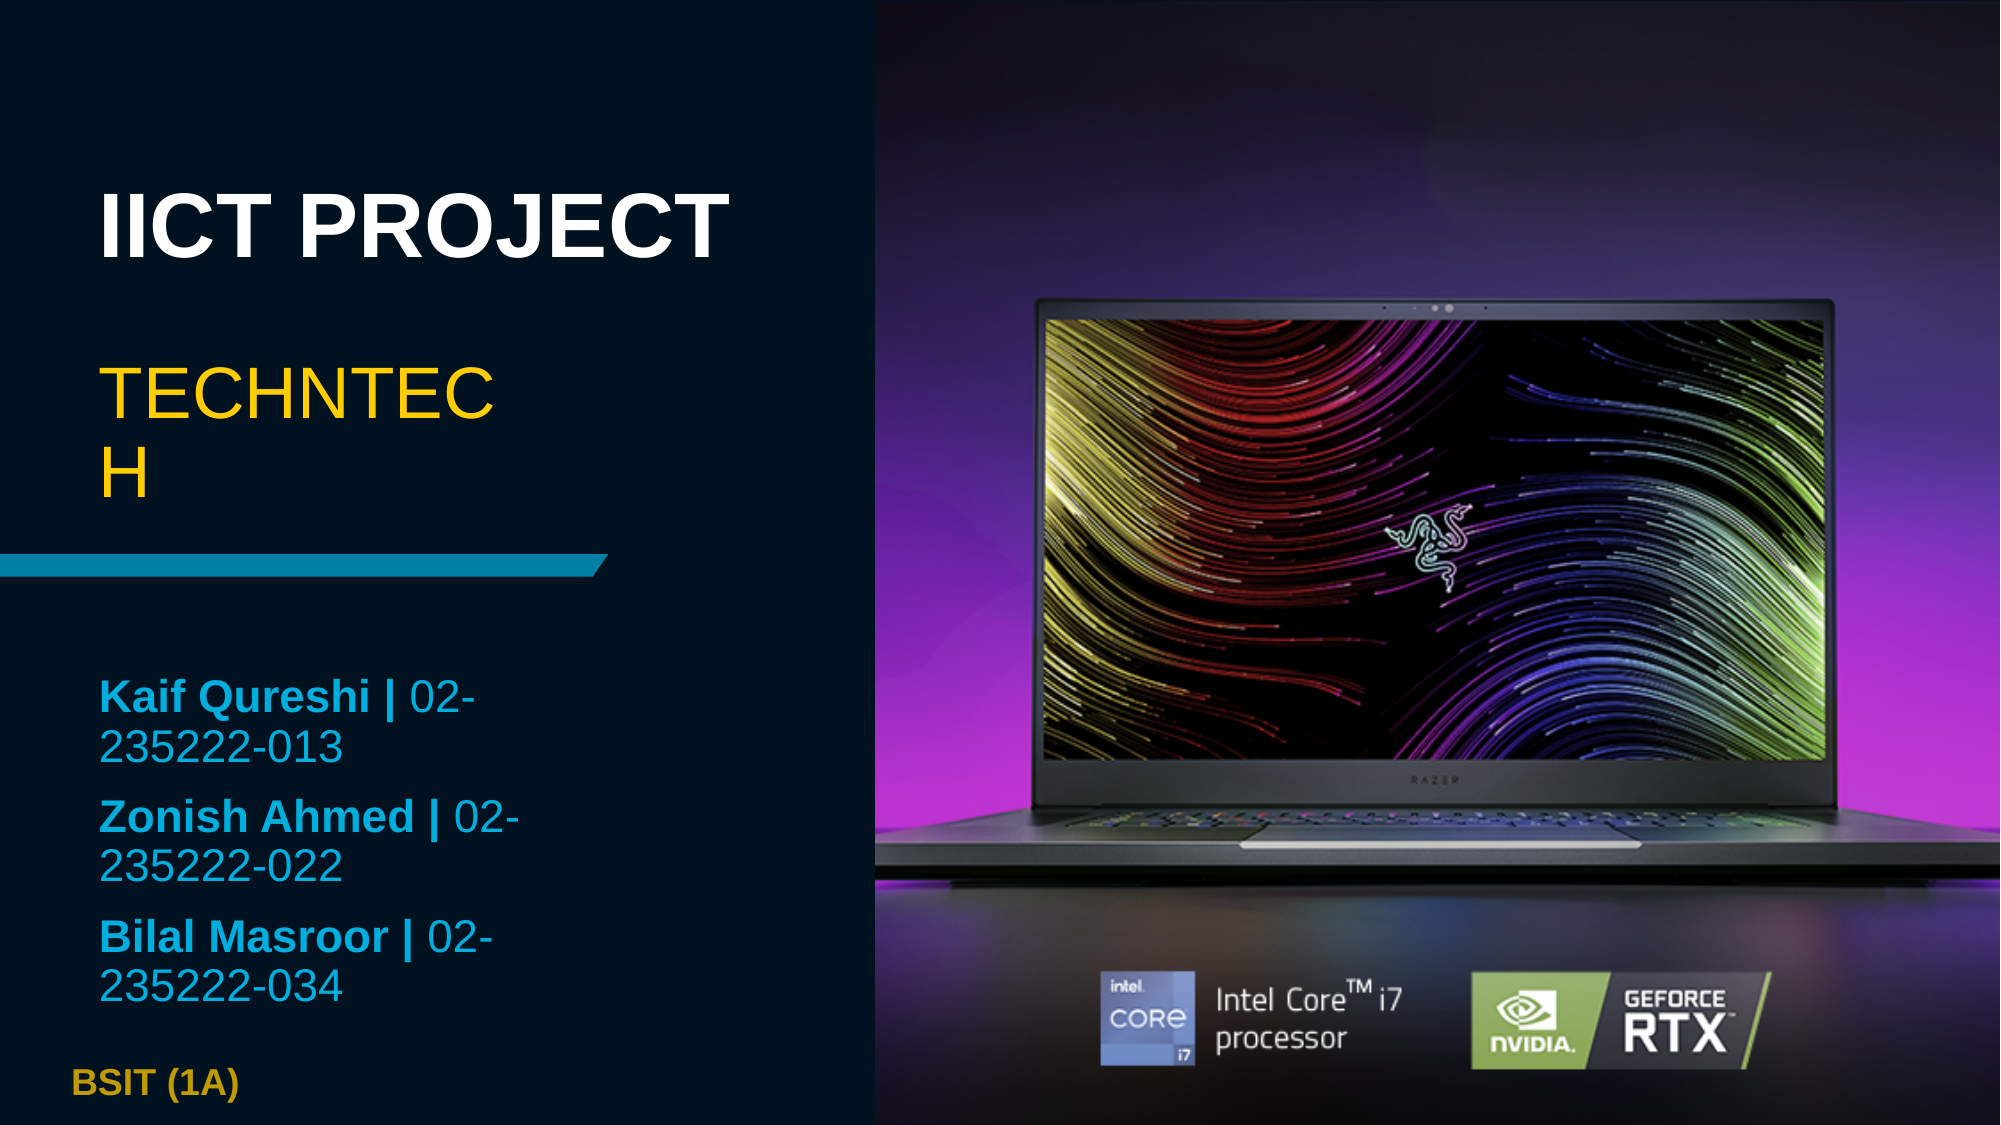

# IICT PROJECT
TECHNTECH
Kaif Qureshi | 02-235222-013
Zonish Ahmed | 02-235222-022
Bilal Masroor | 02-235222-034

BSIT (1A)